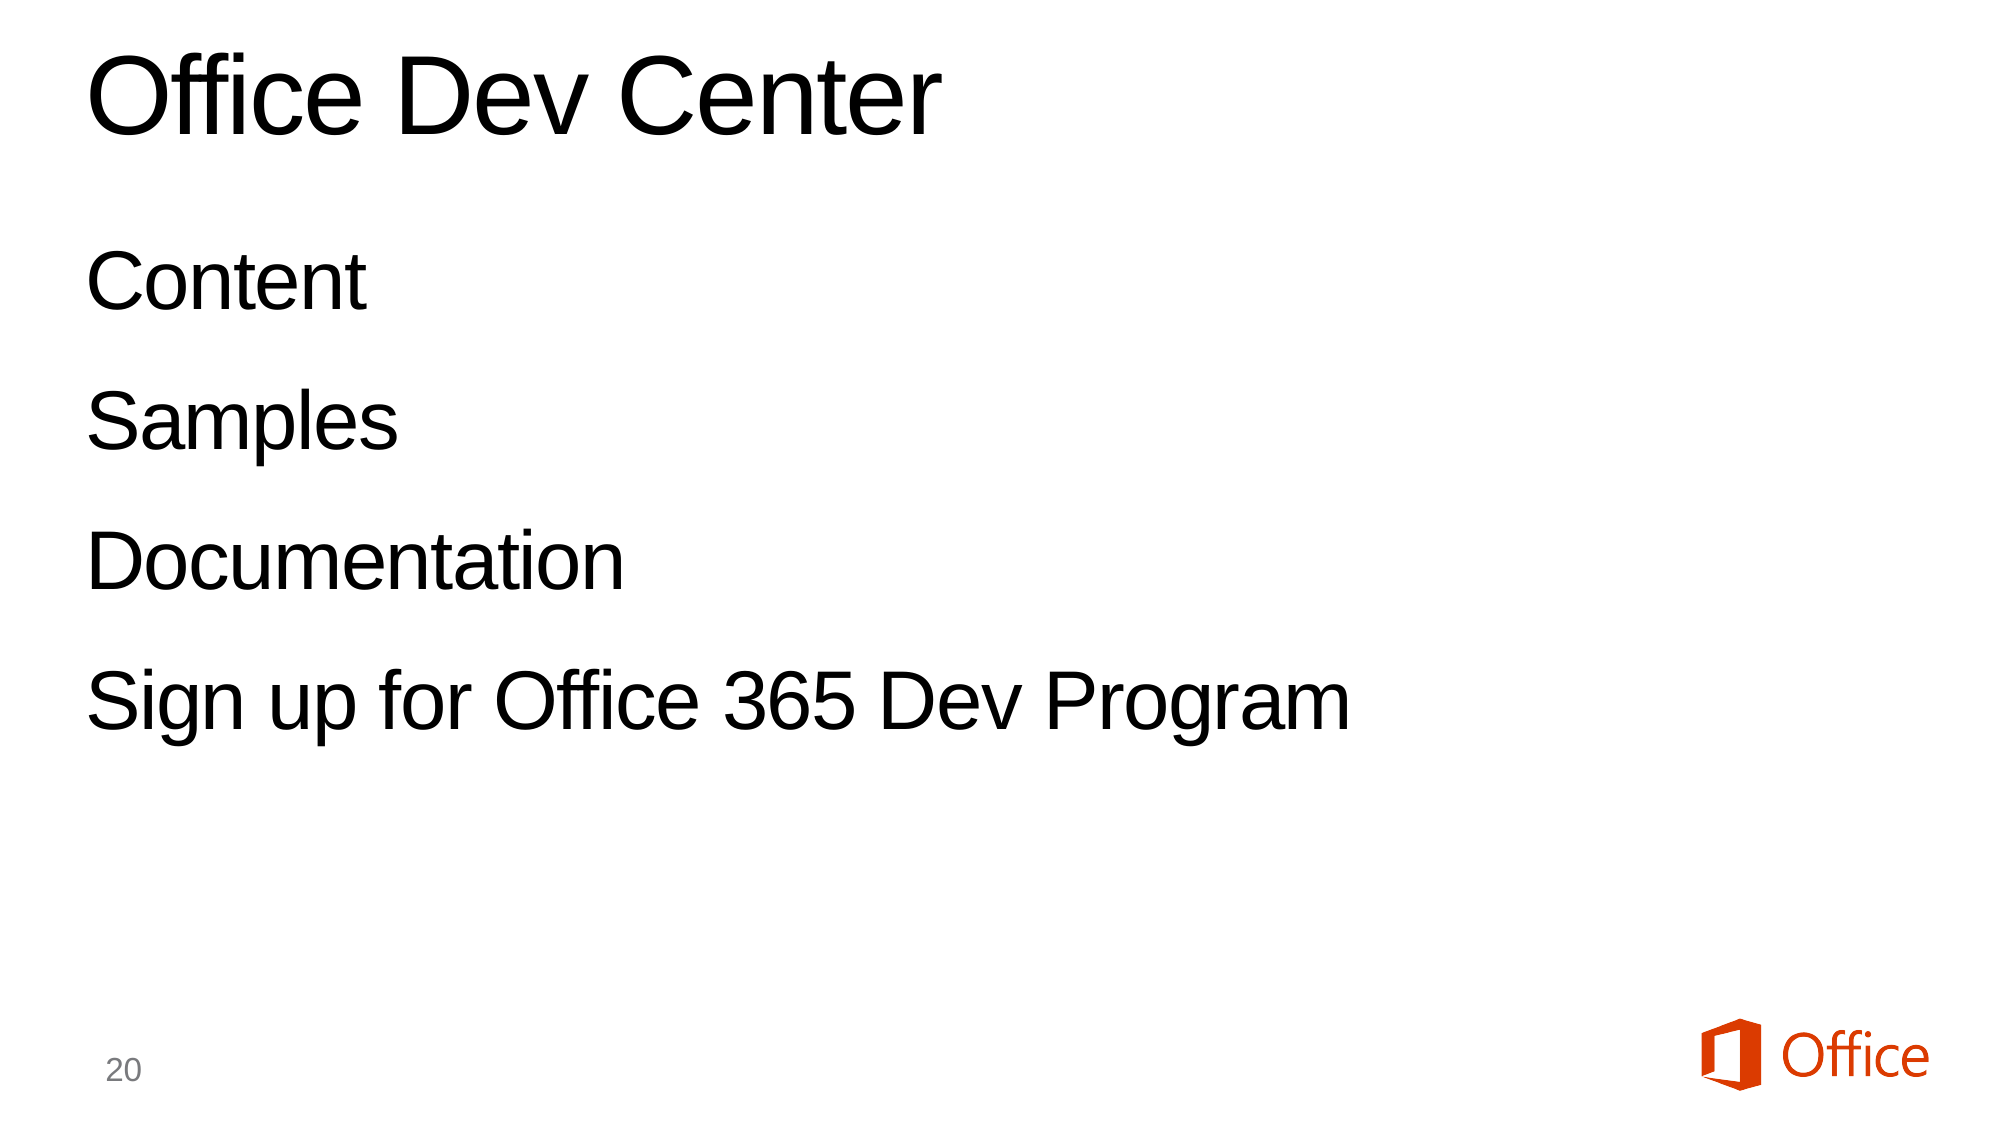

# Office Dev Center
Content
Samples
Documentation
Sign up for Office 365 Dev Program
20